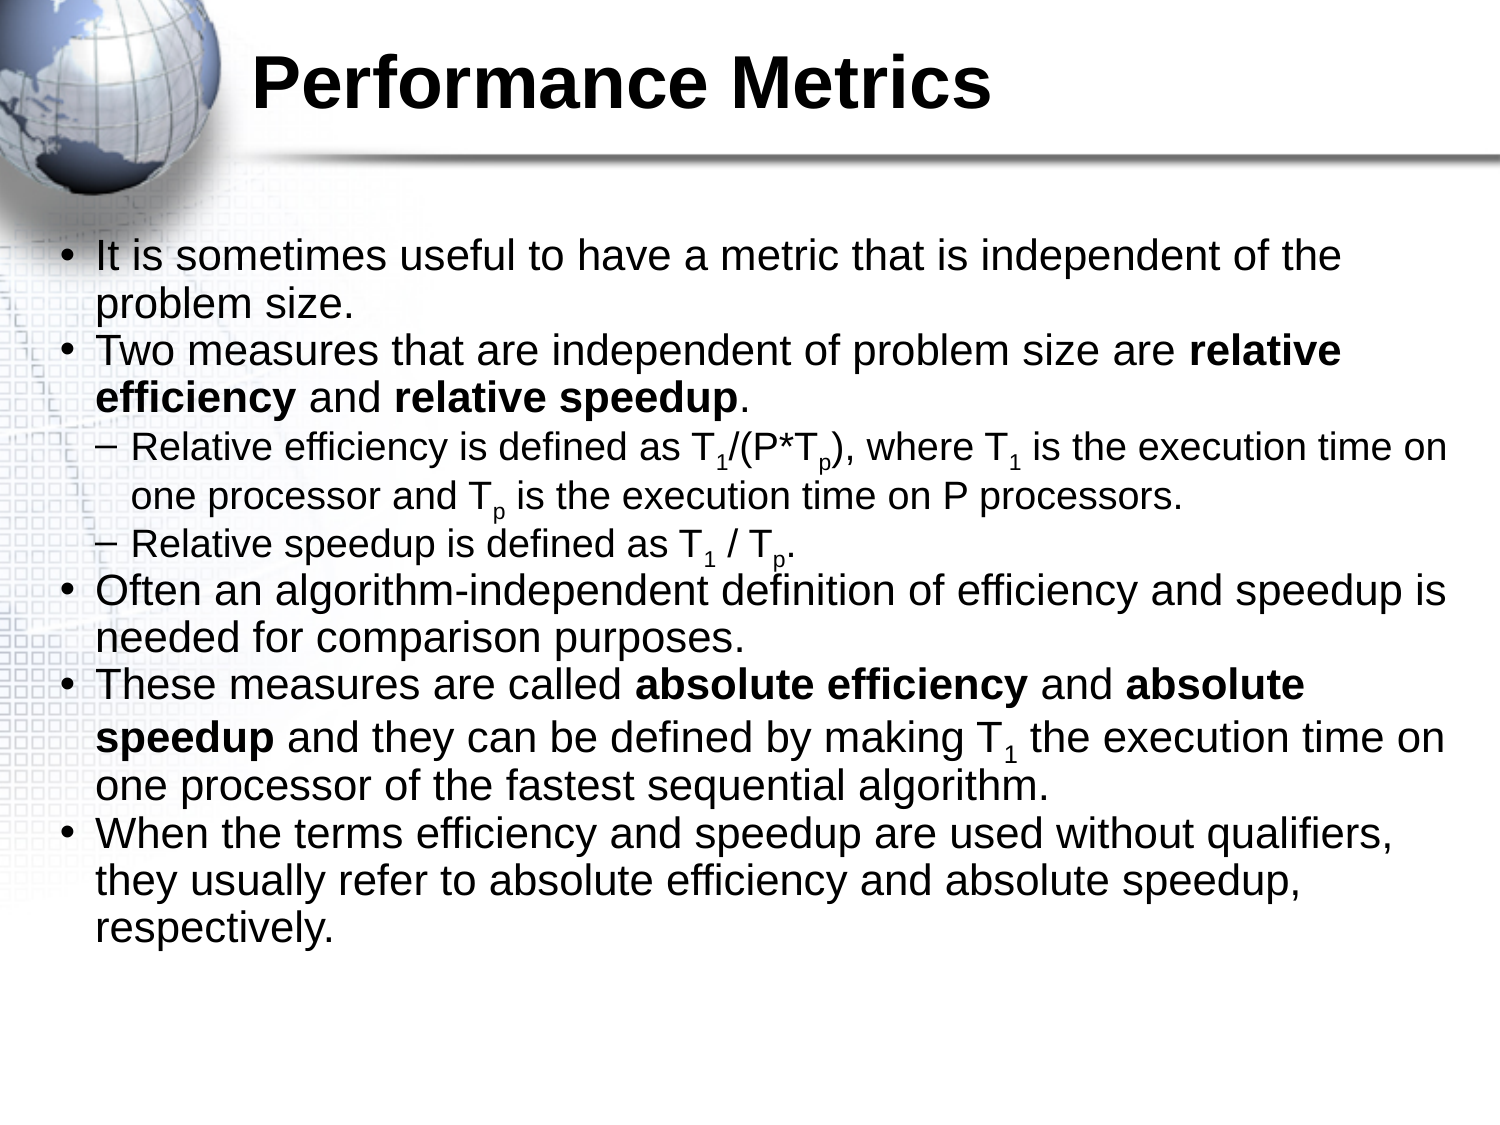

Performance Metrics
It is sometimes useful to have a metric that is independent of the problem size.
Two measures that are independent of problem size are relative efficiency and relative speedup.
Relative efficiency is defined as T1/(P*Tp), where T1 is the execution time on one processor and Tp is the execution time on P processors.
Relative speedup is defined as T1 / Tp.
Often an algorithm-independent definition of efficiency and speedup is needed for comparison purposes.
These measures are called absolute efficiency and absolute speedup and they can be defined by making T1 the execution time on one processor of the fastest sequential algorithm.
When the terms efficiency and speedup are used without qualifiers, they usually refer to absolute efficiency and absolute speedup, respectively.